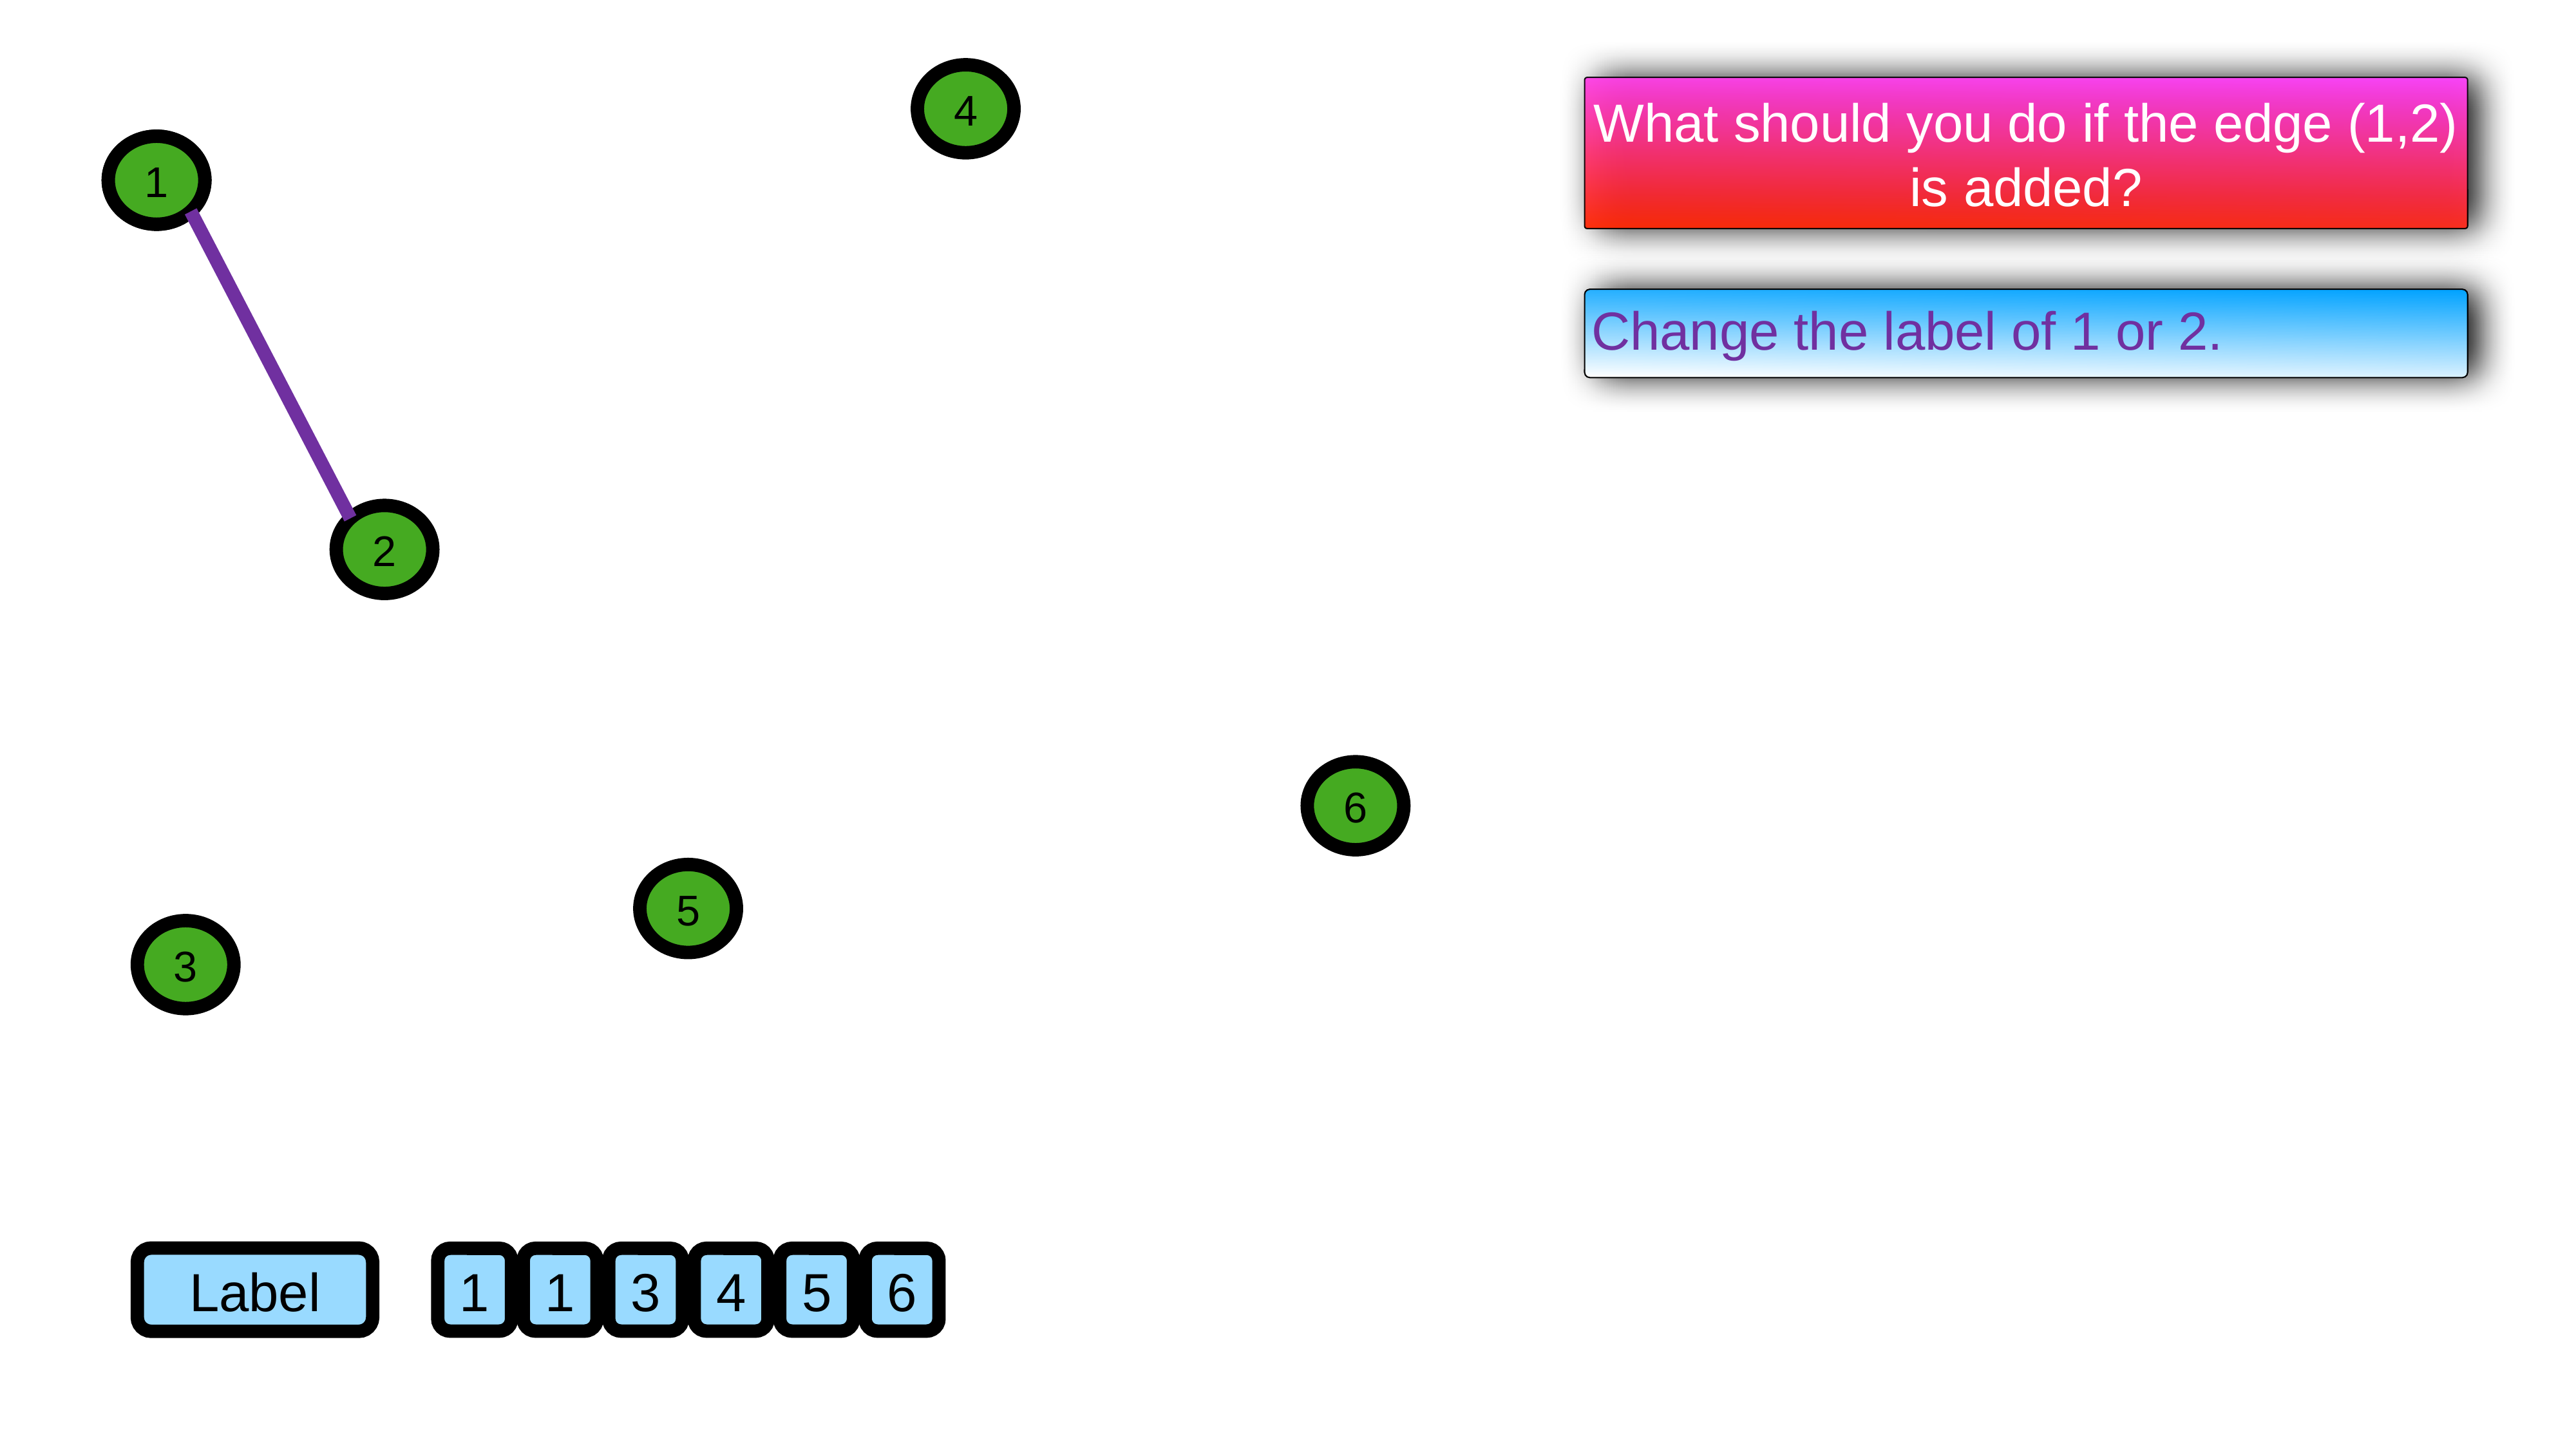

4
What should you do if the edge (1,2) is added?
1
1
Change the label of 1 or 2.
2
6
5
3
Label
1
1
3
4
5
6